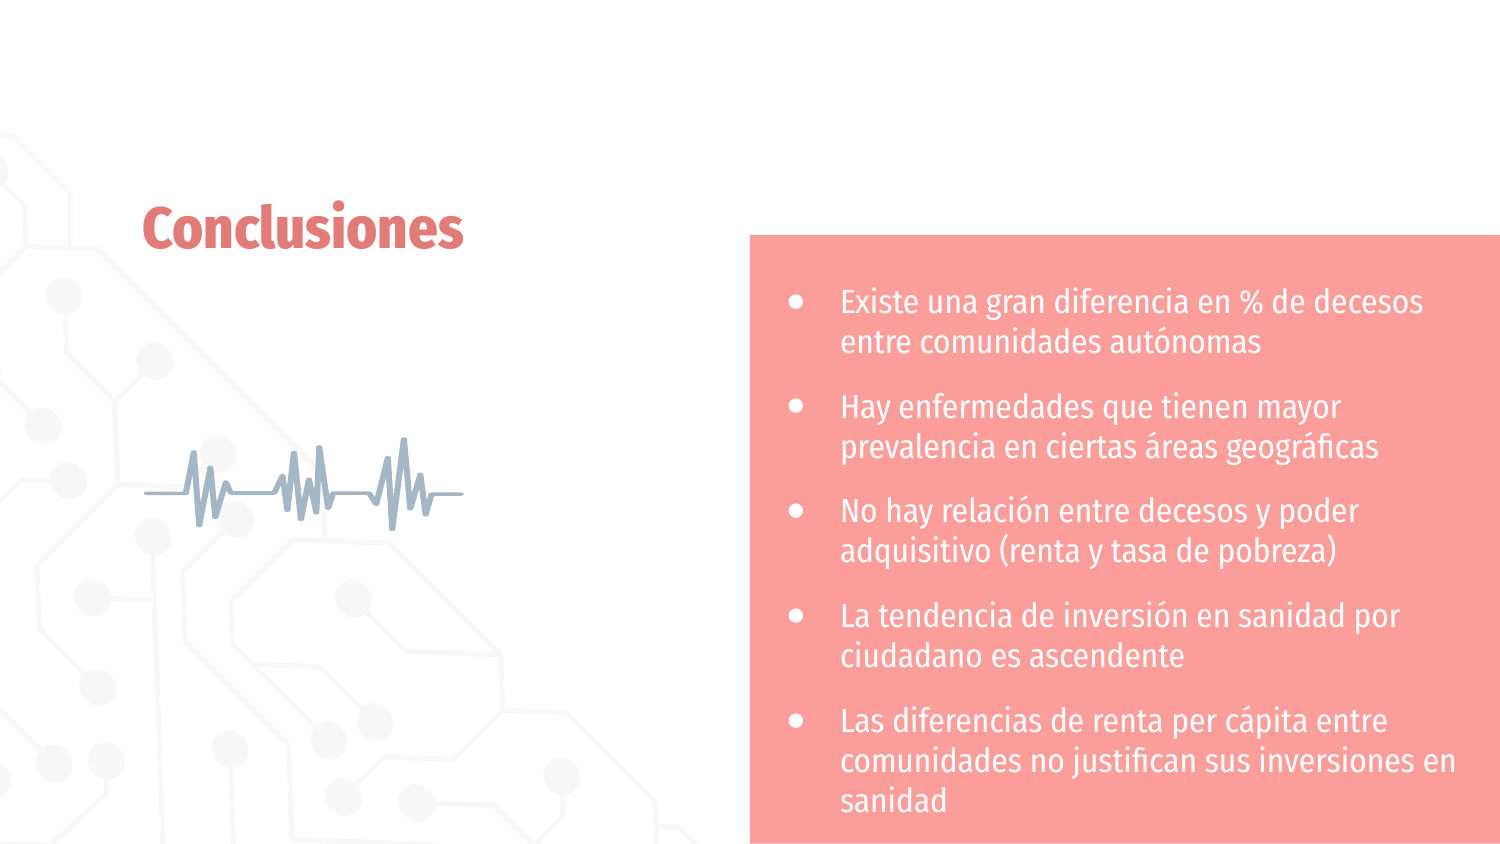

# Conclusiones
Existe una gran diferencia en % de decesos entre comunidades autónomas
Hay enfermedades que tienen mayor prevalencia en ciertas áreas geográficas
No hay relación entre decesos y poder adquisitivo (renta y tasa de pobreza)
La tendencia de inversión en sanidad por ciudadano es ascendente
Las diferencias de renta per cápita entre comunidades no justifican sus inversiones en sanidad